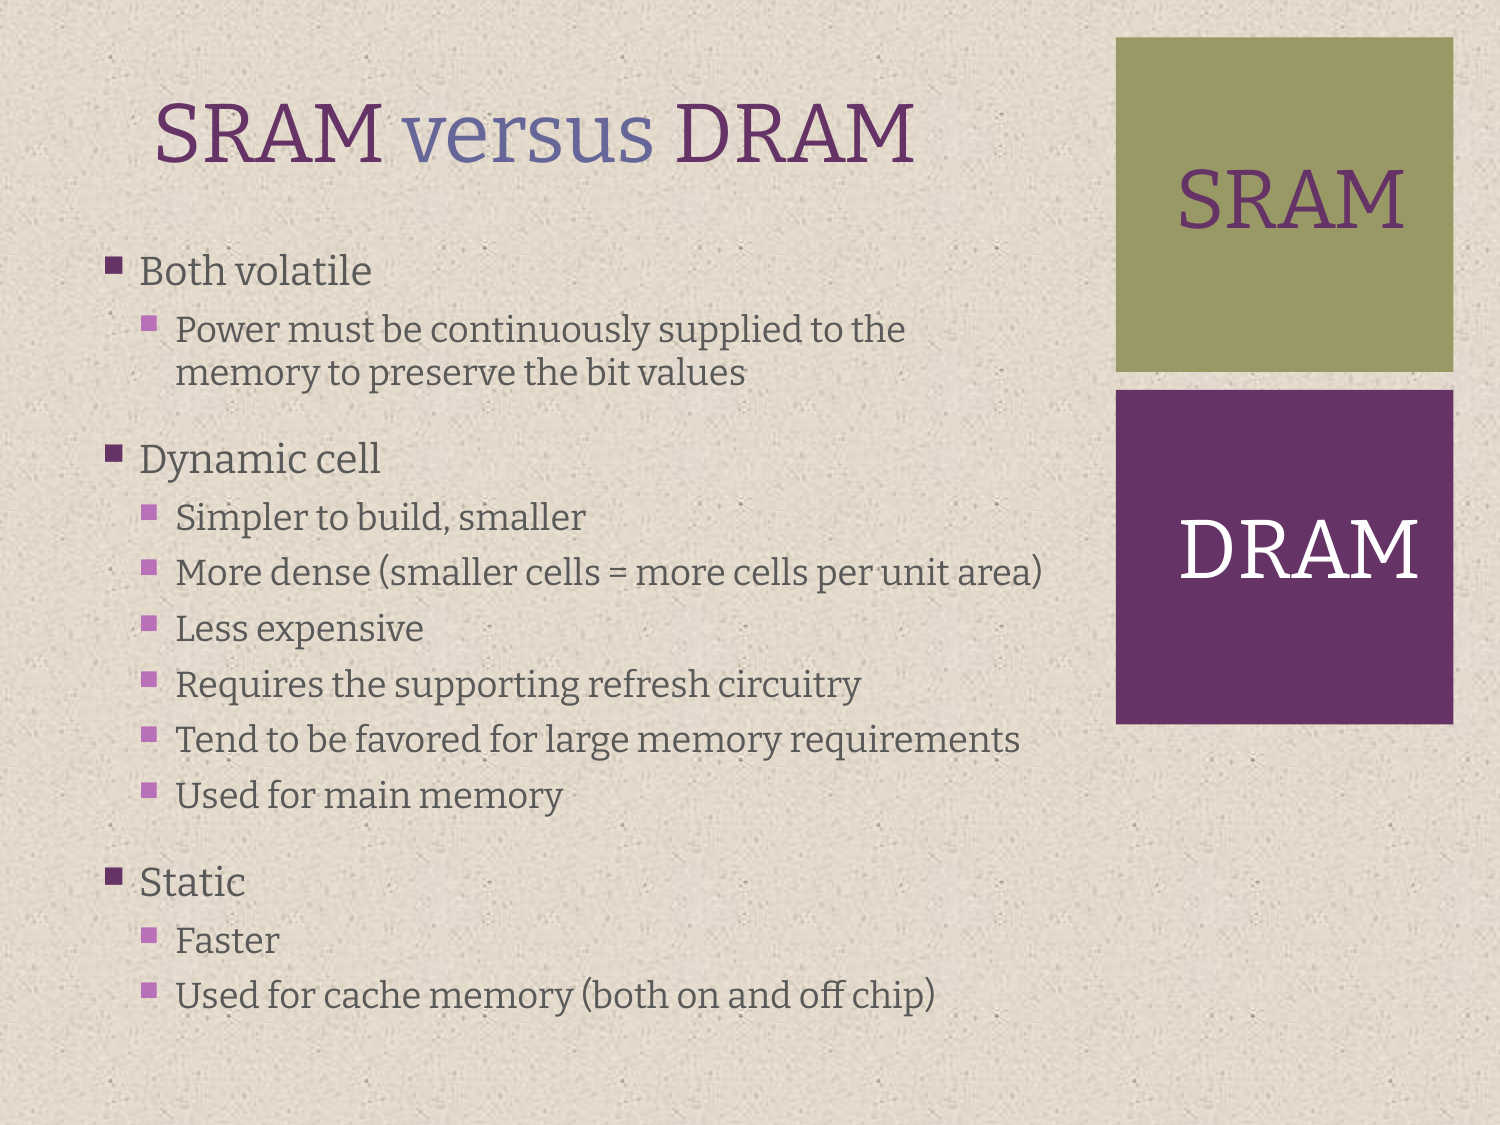

# SRAM versus DRAM
SRAM
Both volatile
Power must be continuously supplied to the memory to preserve the bit values
Dynamic cell
Simpler to build, smaller
More dense (smaller cells = more cells per unit area)
Less expensive
Requires the supporting refresh circuitry
Tend to be favored for large memory requirements
Used for main memory
Static
Faster
Used for cache memory (both on and off chip)

DRAM